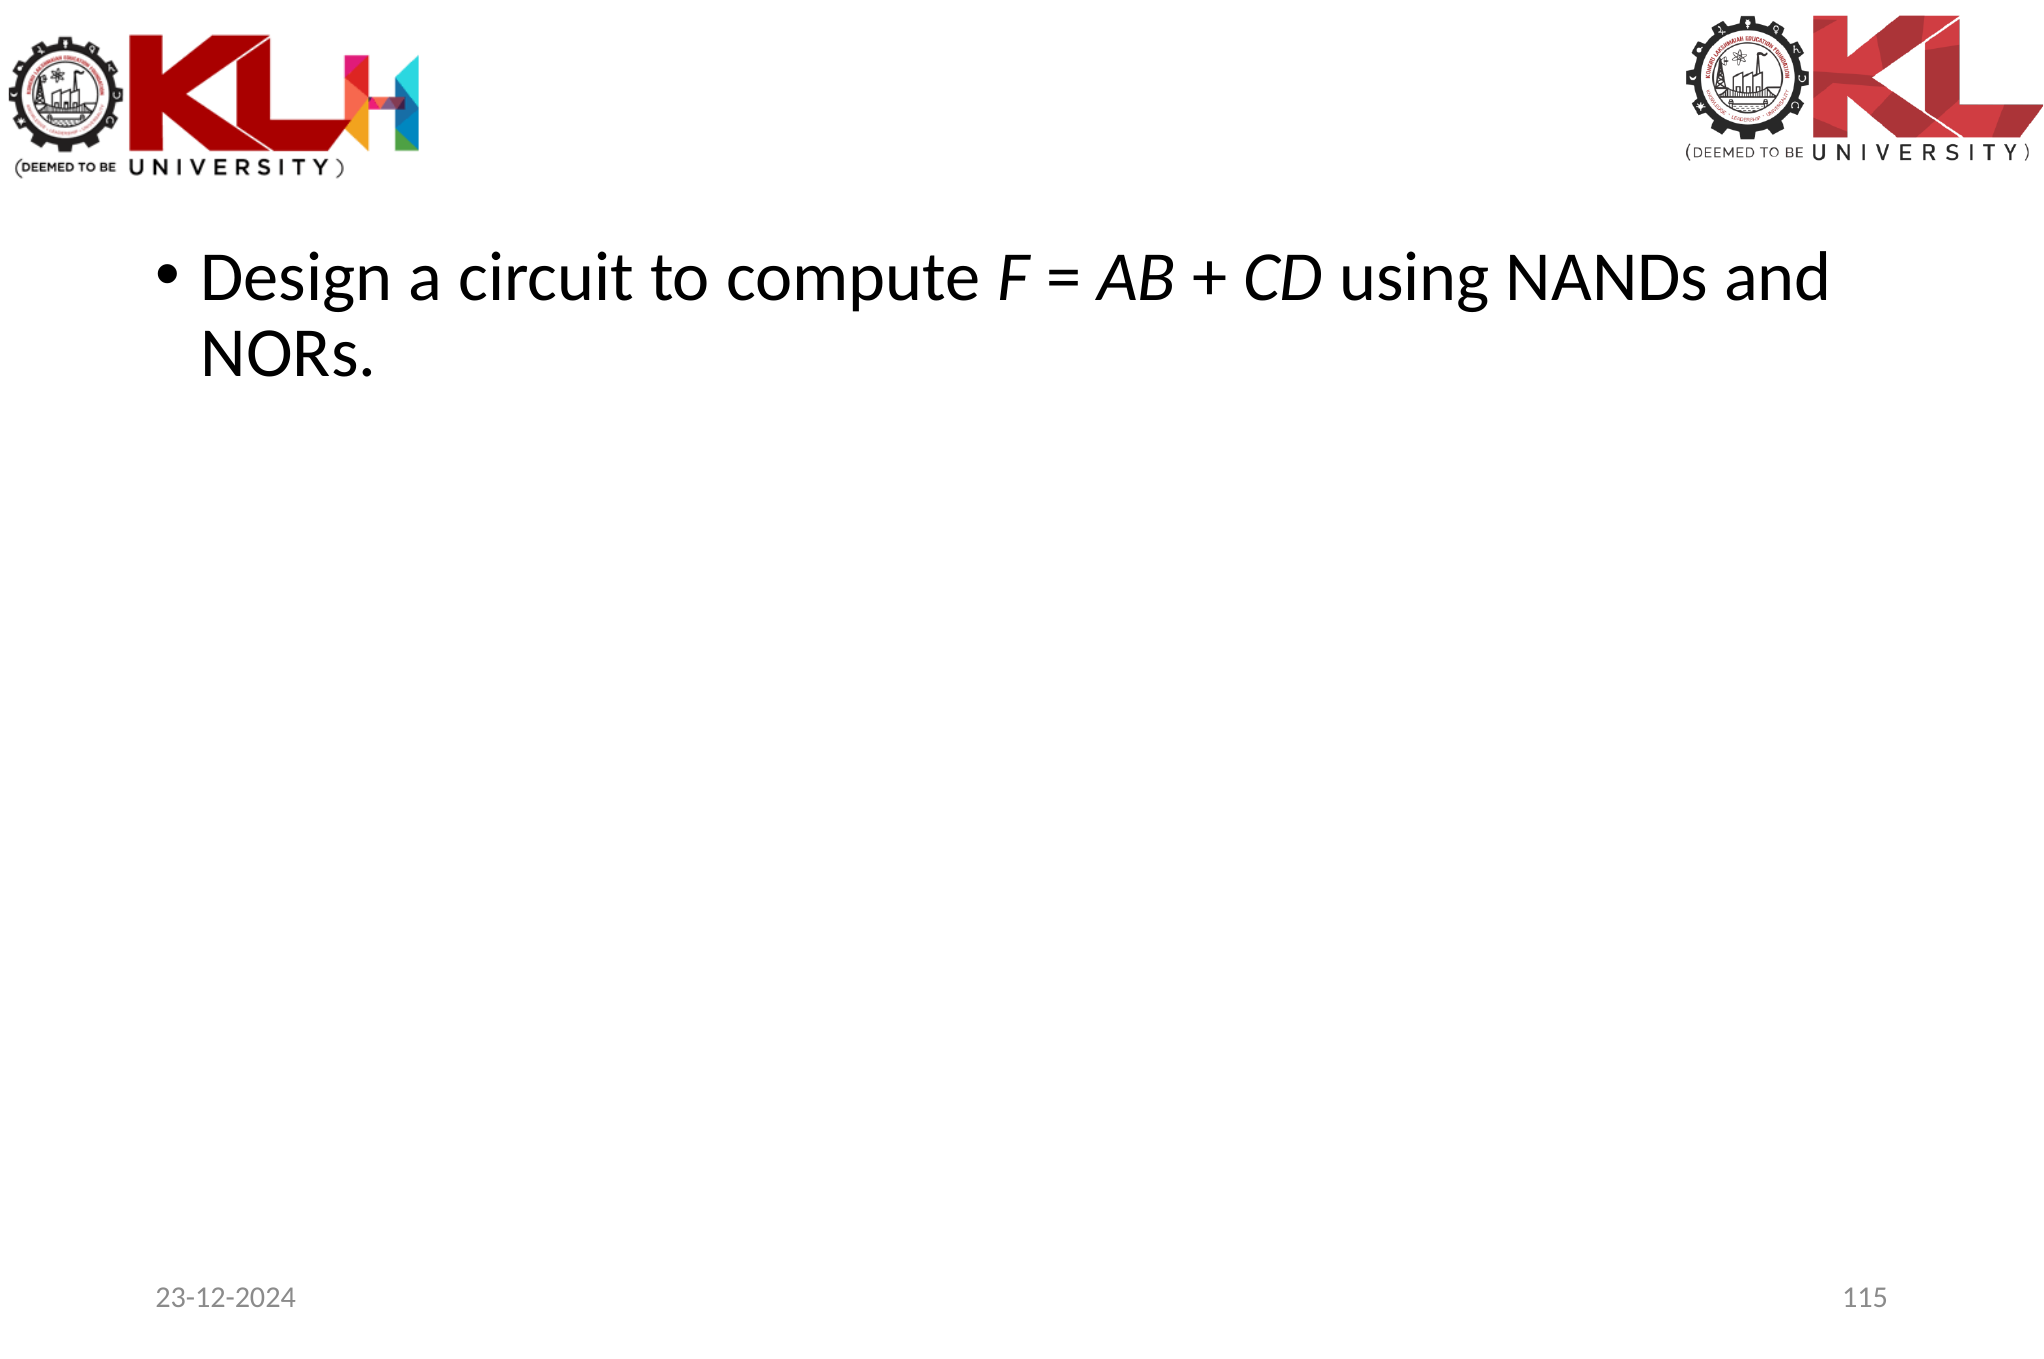

#
Design a circuit to compute F = AB + CD using NANDs and NORs.
23-12-2024
115